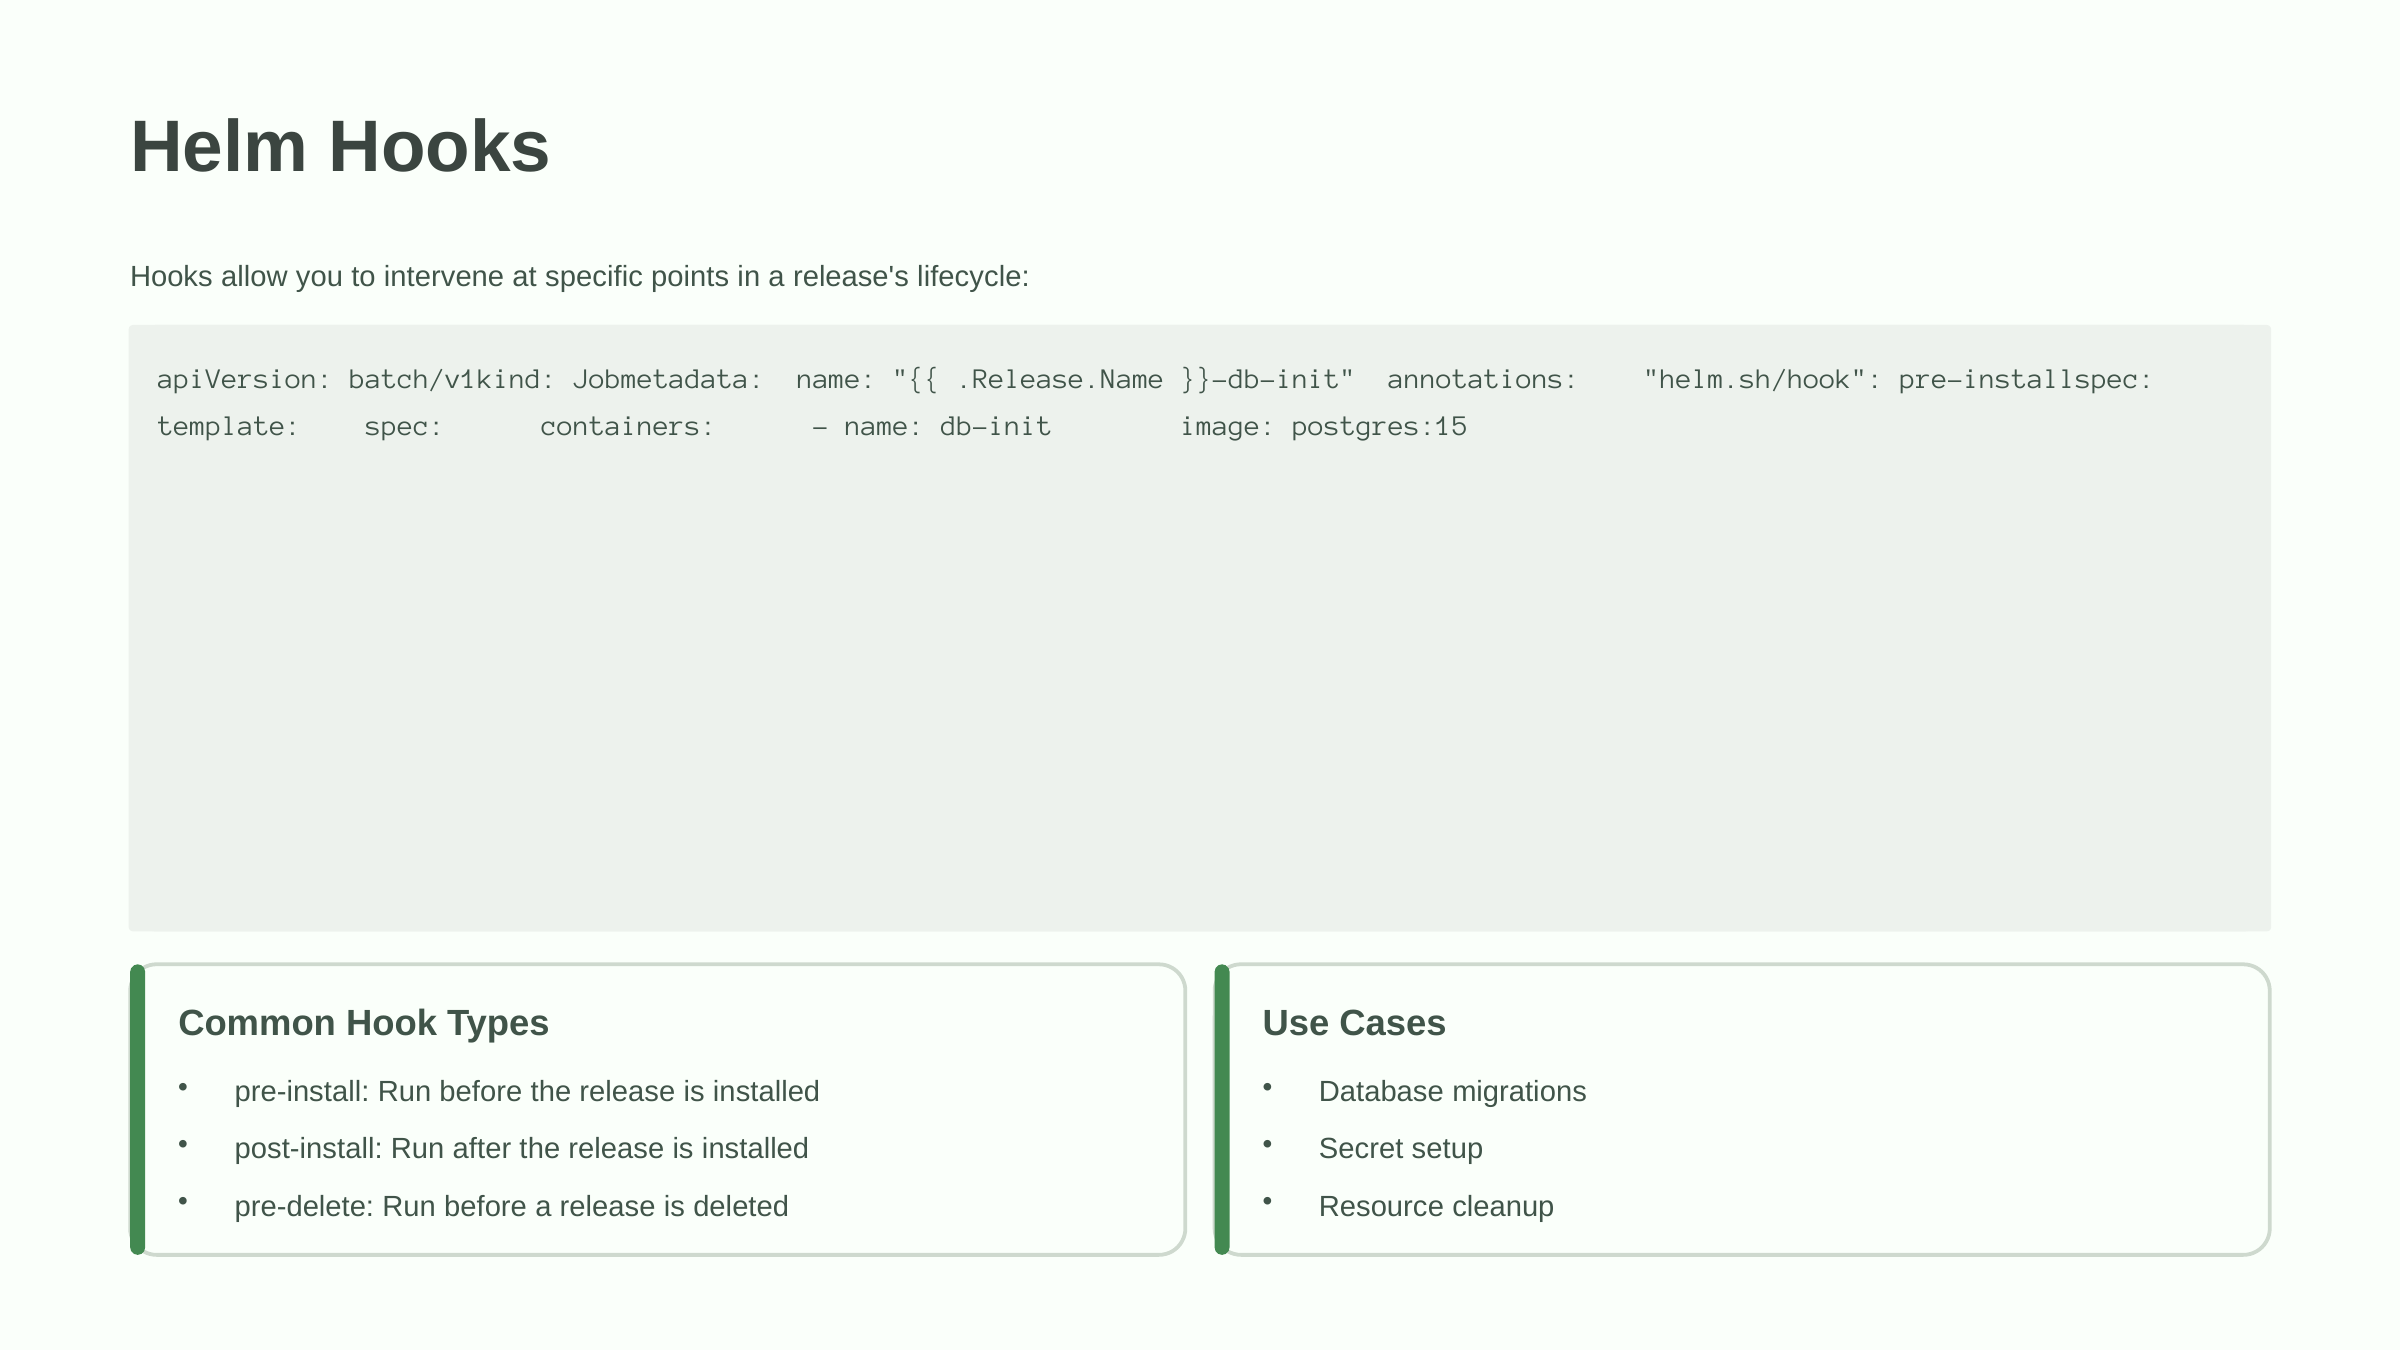

Helm Hooks
Hooks allow you to intervene at specific points in a release's lifecycle:

apiVersion: batch/v1kind: Jobmetadata:  name: "{{ .Release.Name }}-db-init"  annotations:    "helm.sh/hook": pre-installspec:  template:    spec:      containers:      - name: db-init        image: postgres:15

Common Hook Types
Use Cases
pre-install: Run before the release is installed
Database migrations
post-install: Run after the release is installed
Secret setup
pre-delete: Run before a release is deleted
Resource cleanup